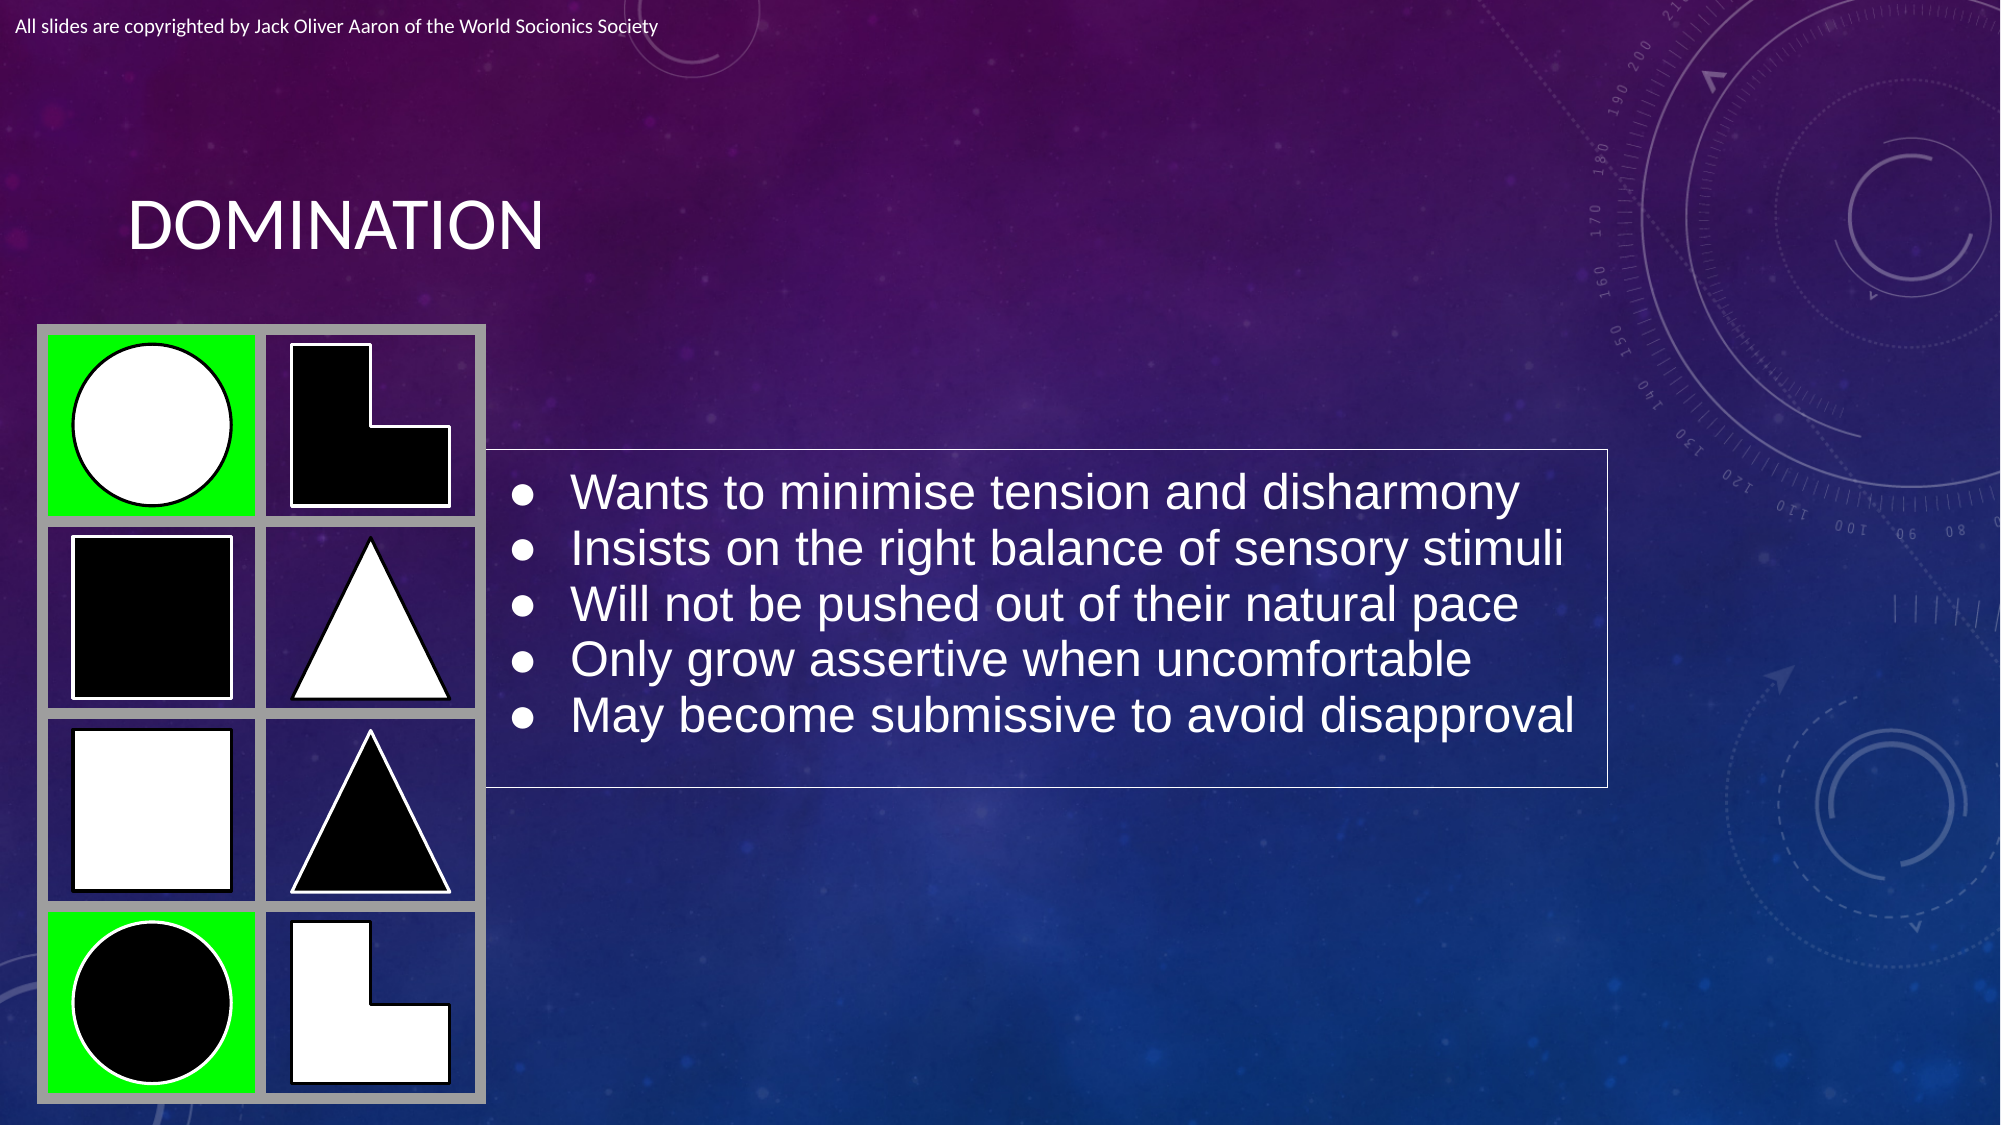

All slides are copyrighted by Jack Oliver Aaron of the World Socionics Society
# DOMINATION
|  |  |
| --- | --- |
|  |  |
|  |  |
|  |  |

| Wants to minimise tension and disharmony Insists on the right balance of sensory stimuli Will not be pushed out of their natural pace Only grow assertive when uncomfortable May become submissive to avoid disapproval |
| --- |